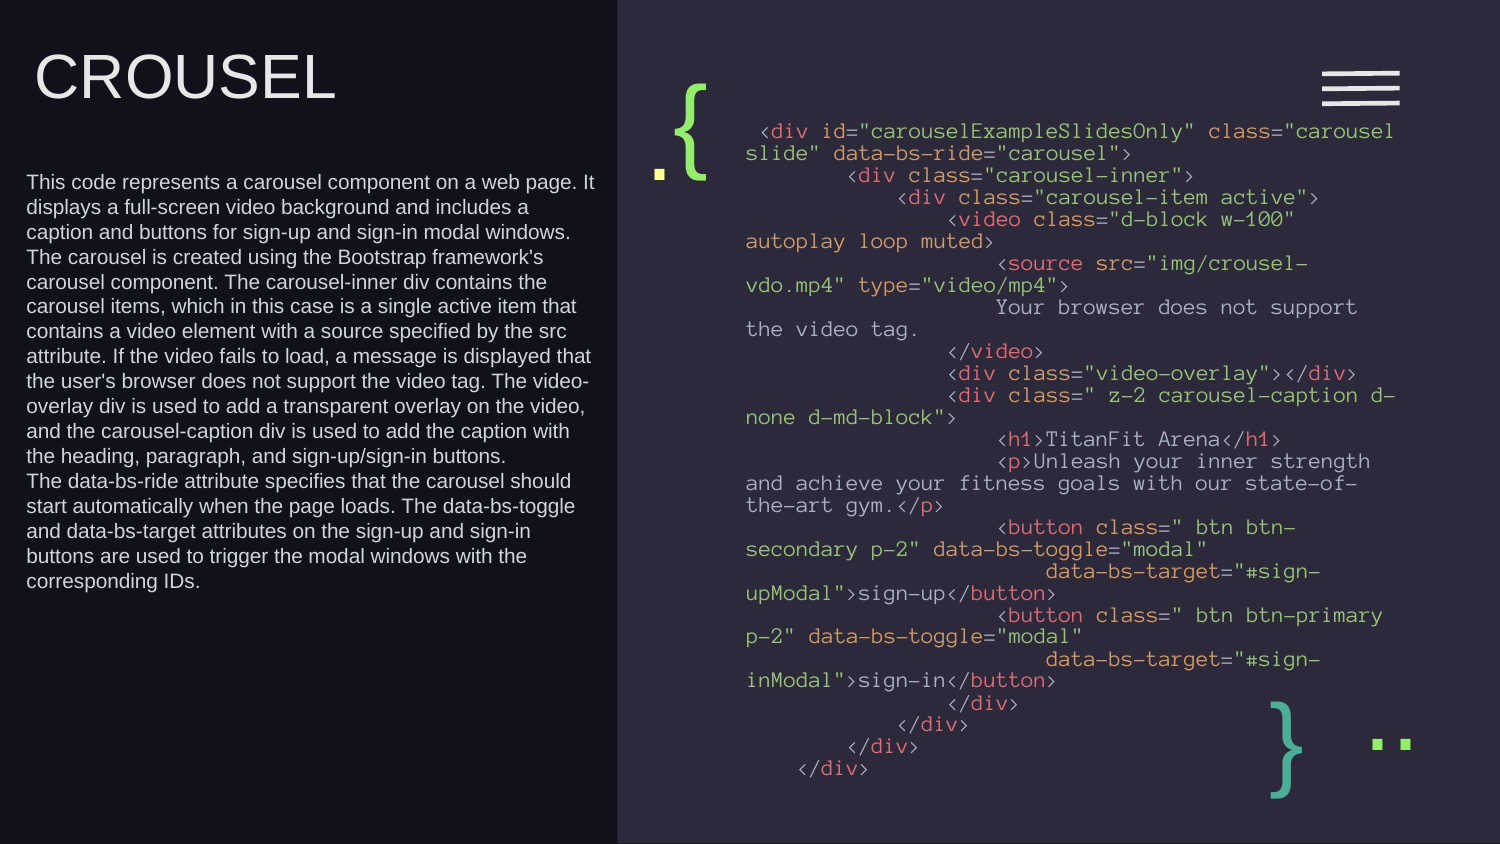

CROUSEL
{
.
# <div id="carouselExampleSlidesOnly" class="carousel slide" data-bs-ride="carousel">
        <div class="carousel-inner">
            <div class="carousel-item active">
                <video class="d-block w-100" autoplay loop muted>
                    <source src="img/crousel-vdo.mp4" type="video/mp4">
                    Your browser does not support the video tag.
                </video>
                <div class="video-overlay"></div>
                <div class=" z-2 carousel-caption d-none d-md-block">
                    <h1>TitanFit Arena</h1>
                    <p>Unleash your inner strength and achieve your fitness goals with our state-of-the-art gym.</p>
                    <button class=" btn btn-secondary p-2" data-bs-toggle="modal"
                        data-bs-target="#sign-upModal">sign-up</button>
                    <button class=" btn btn-primary p-2" data-bs-toggle="modal"
                        data-bs-target="#sign-inModal">sign-in</button>
                </div>
            </div>
        </div>
    </div>
This code represents a carousel component on a web page. It displays a full-screen video background and includes a caption and buttons for sign-up and sign-in modal windows.
The carousel is created using the Bootstrap framework's carousel component. The carousel-inner div contains the carousel items, which in this case is a single active item that contains a video element with a source specified by the src attribute. If the video fails to load, a message is displayed that the user's browser does not support the video tag. The video-overlay div is used to add a transparent overlay on the video, and the carousel-caption div is used to add the caption with the heading, paragraph, and sign-up/sign-in buttons.
The data-bs-ride attribute specifies that the carousel should start automatically when the page loads. The data-bs-toggle and data-bs-target attributes on the sign-up and sign-in buttons are used to trigger the modal windows with the corresponding IDs.
}
..